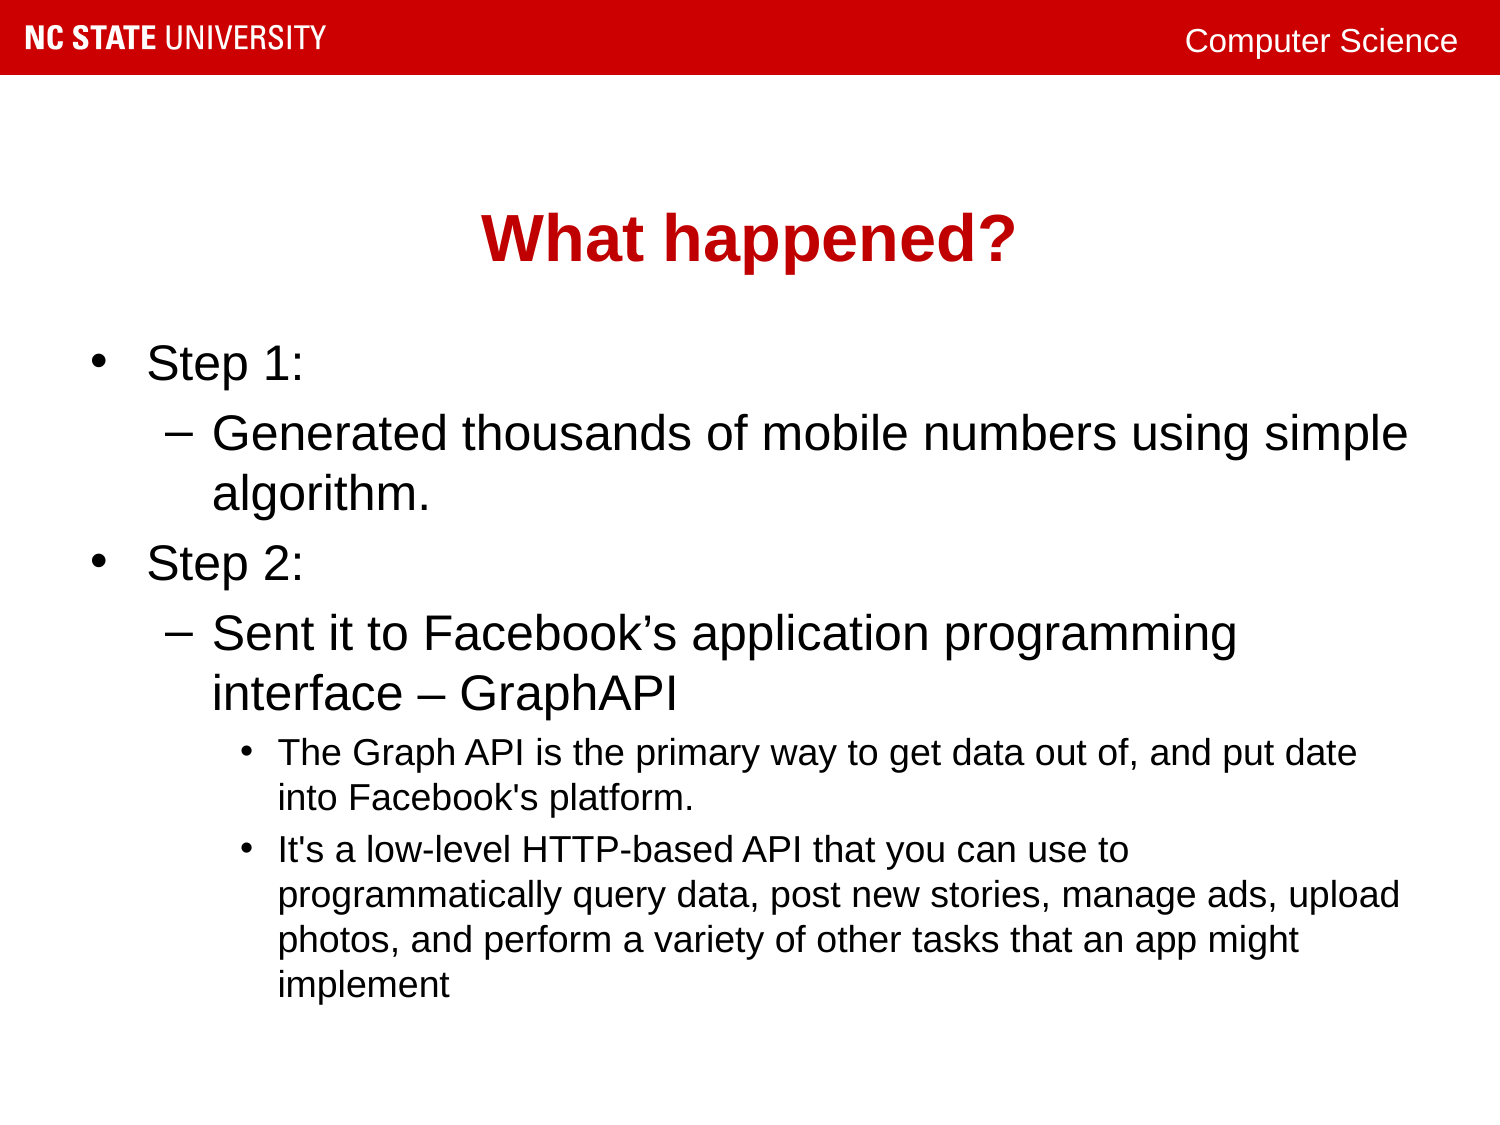

# What happened?
Step 1:
Generated thousands of mobile numbers using simple algorithm.
Step 2:
Sent it to Facebook’s application programming interface – GraphAPI
The Graph API is the primary way to get data out of, and put date into Facebook's platform.
It's a low-level HTTP-based API that you can use to programmatically query data, post new stories, manage ads, upload photos, and perform a variety of other tasks that an app might implement